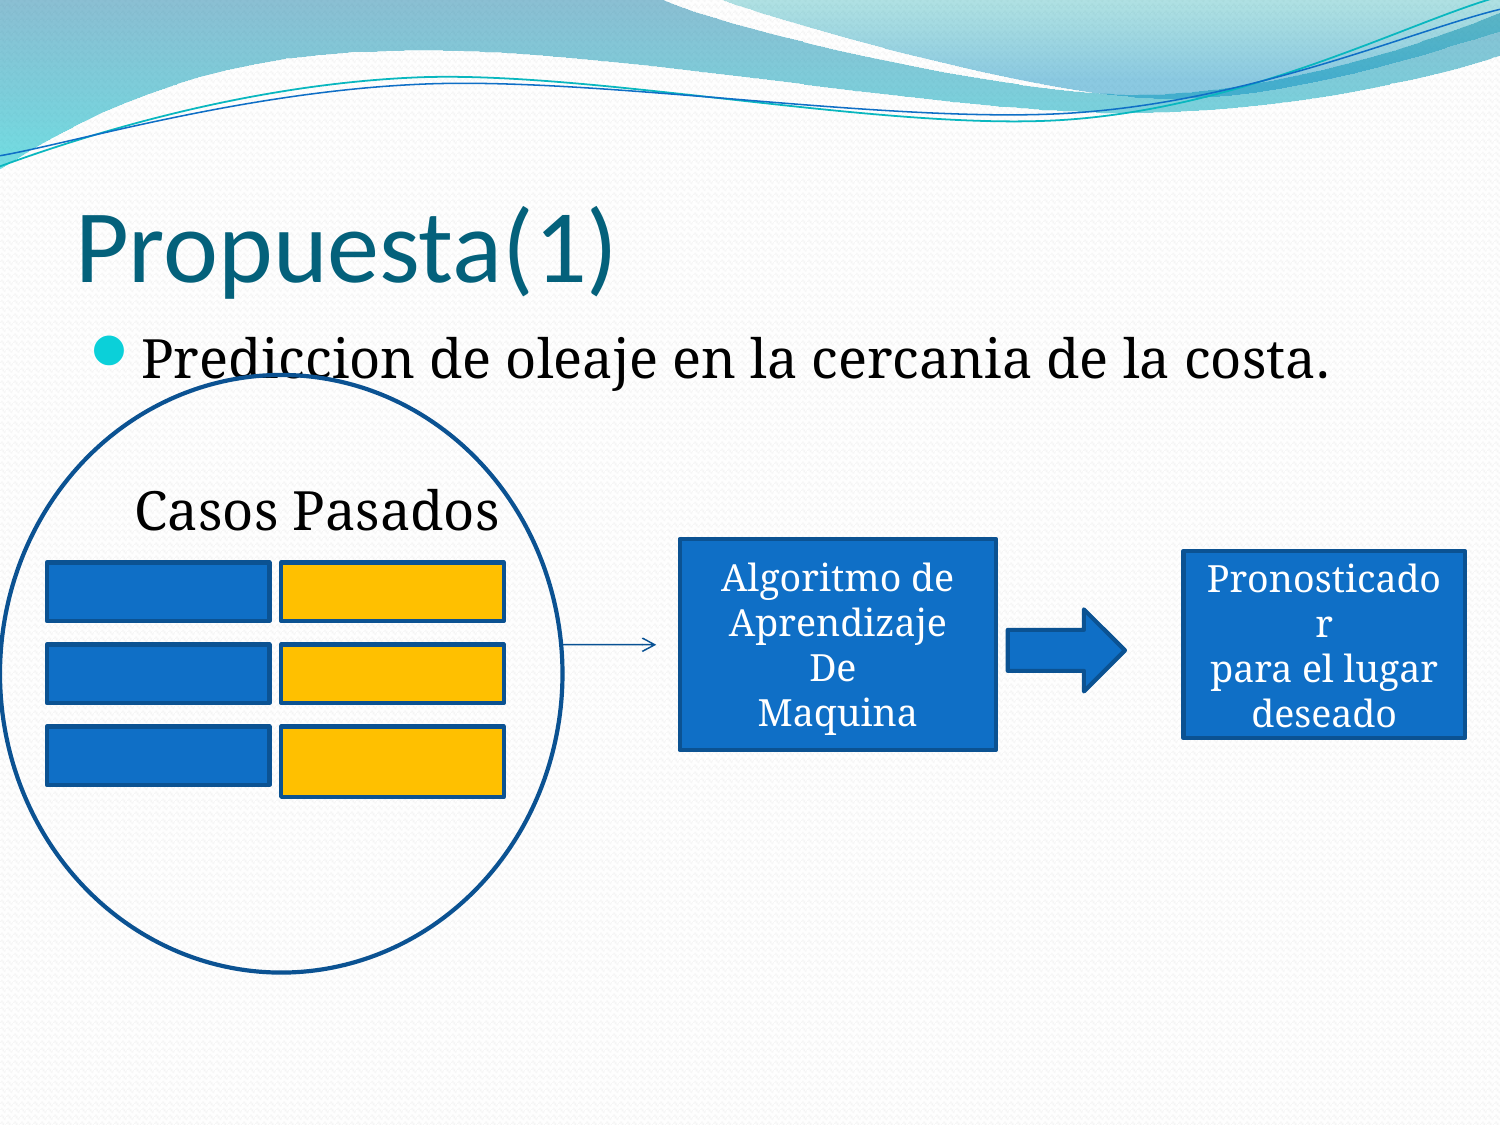

# Propuesta(1)
Prediccion de oleaje en la cercania de la costa.

	Casos Pasados

Algoritmo de Aprendizaje
De
Maquina
Pronosticador
para el lugar deseado